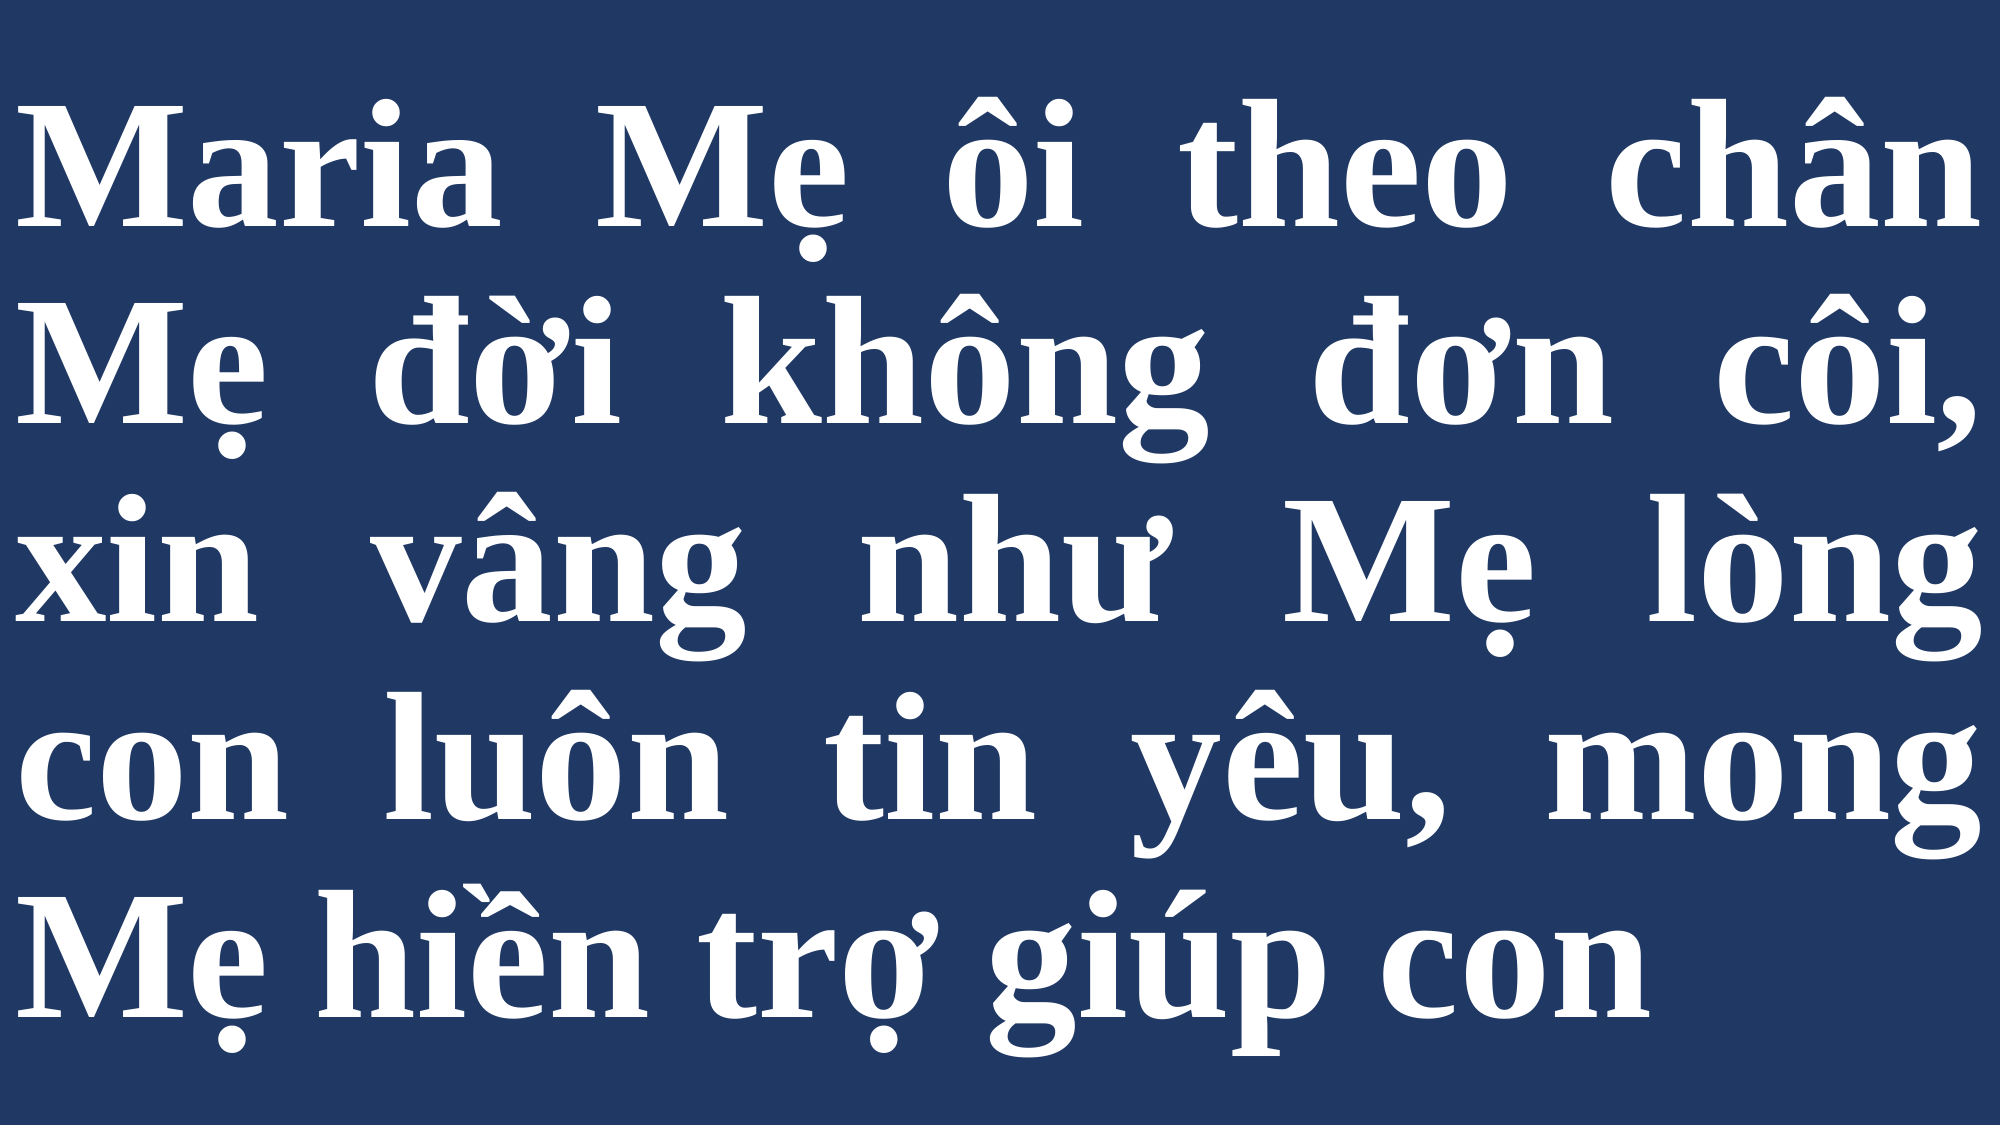

# Maria Mẹ ôi theo chân Mẹ đời không đơn côi, xin vâng như Mẹ lòng con luôn tin yêu, mong Mẹ hiền trợ giúp con